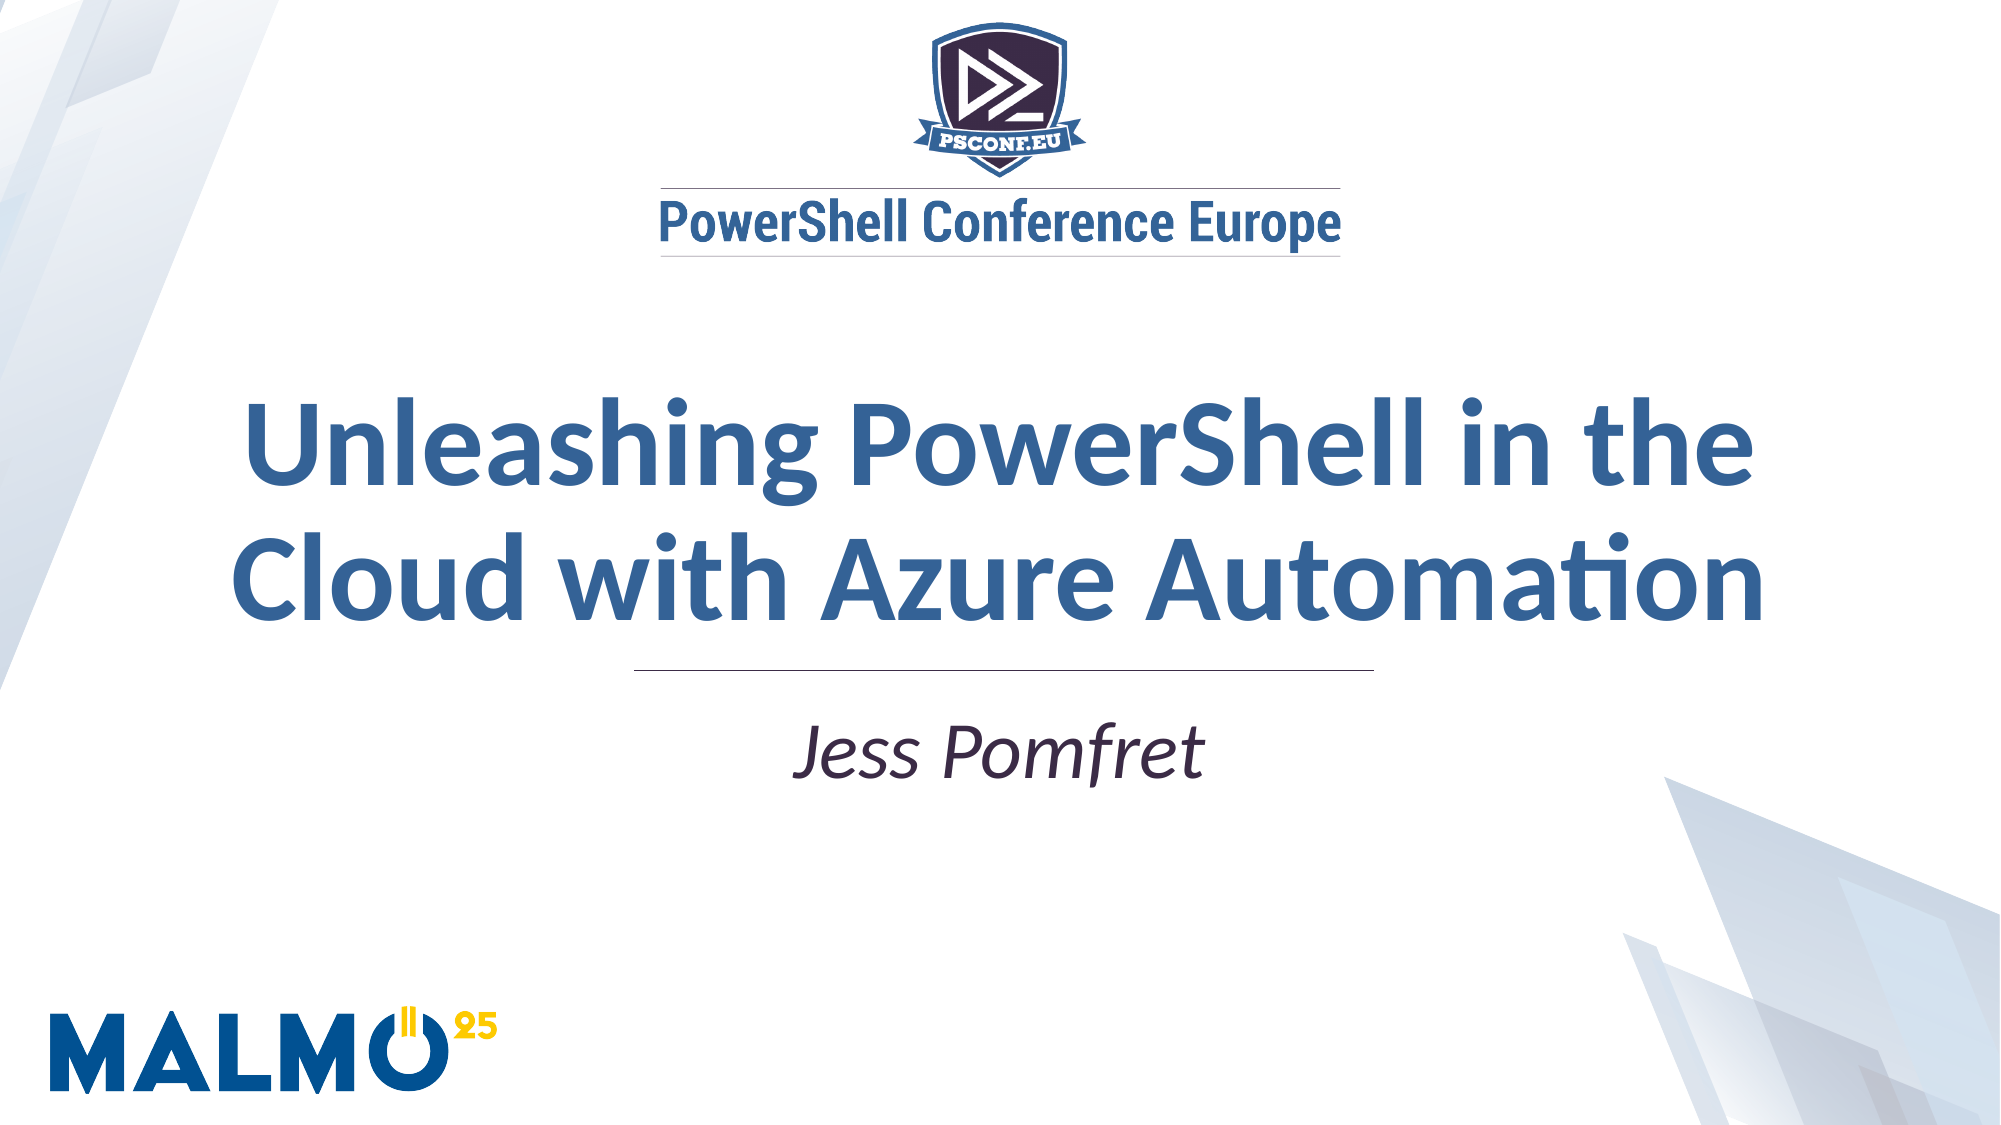

Unleashing PowerShell in the Cloud with Azure Automation
Jess Pomfret